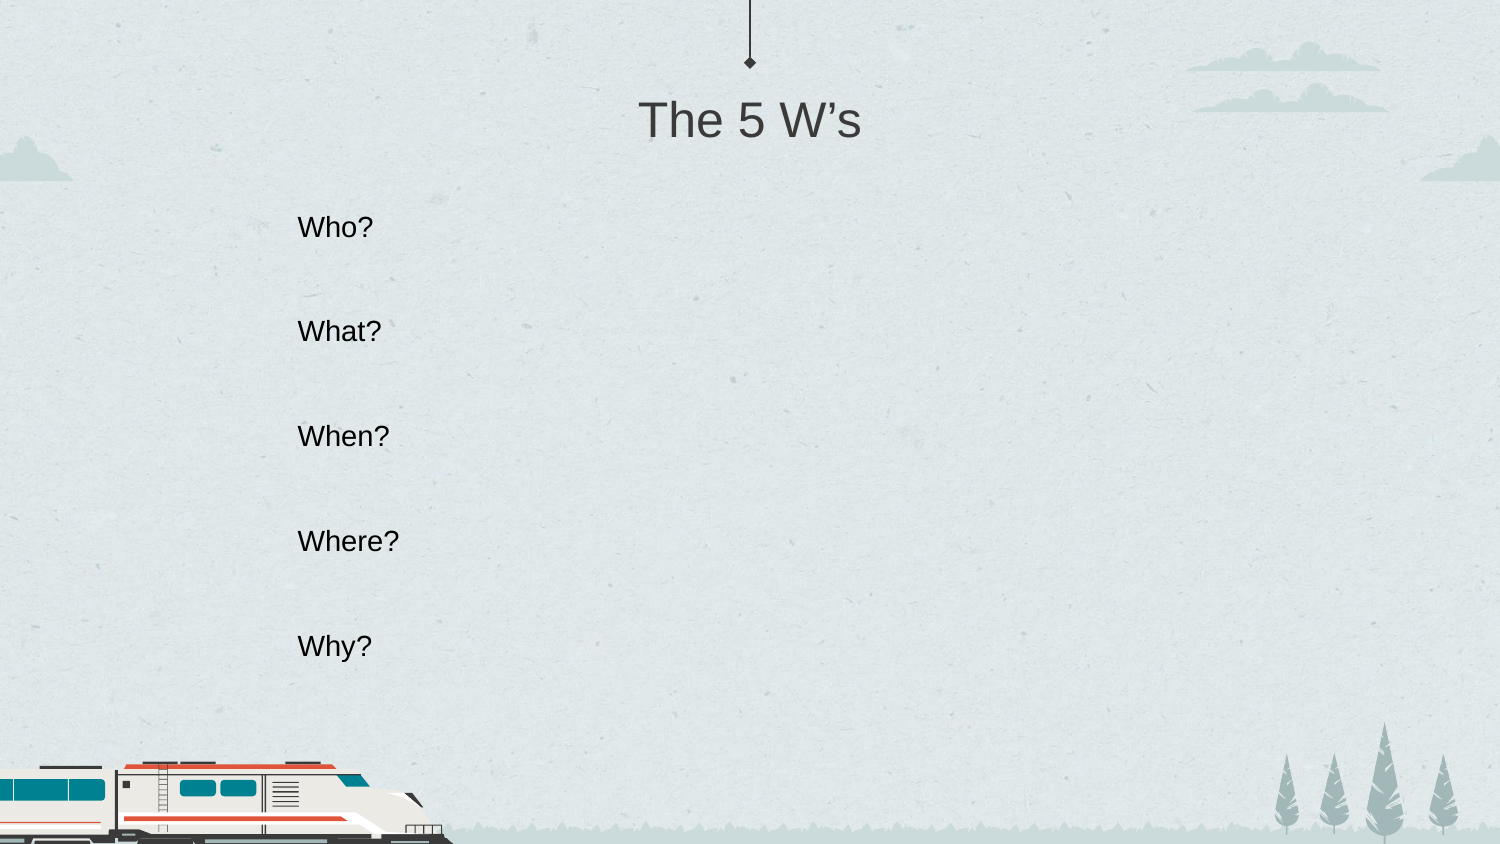

# The 5 W’s

Who?

What?

When?

Where?

Why?